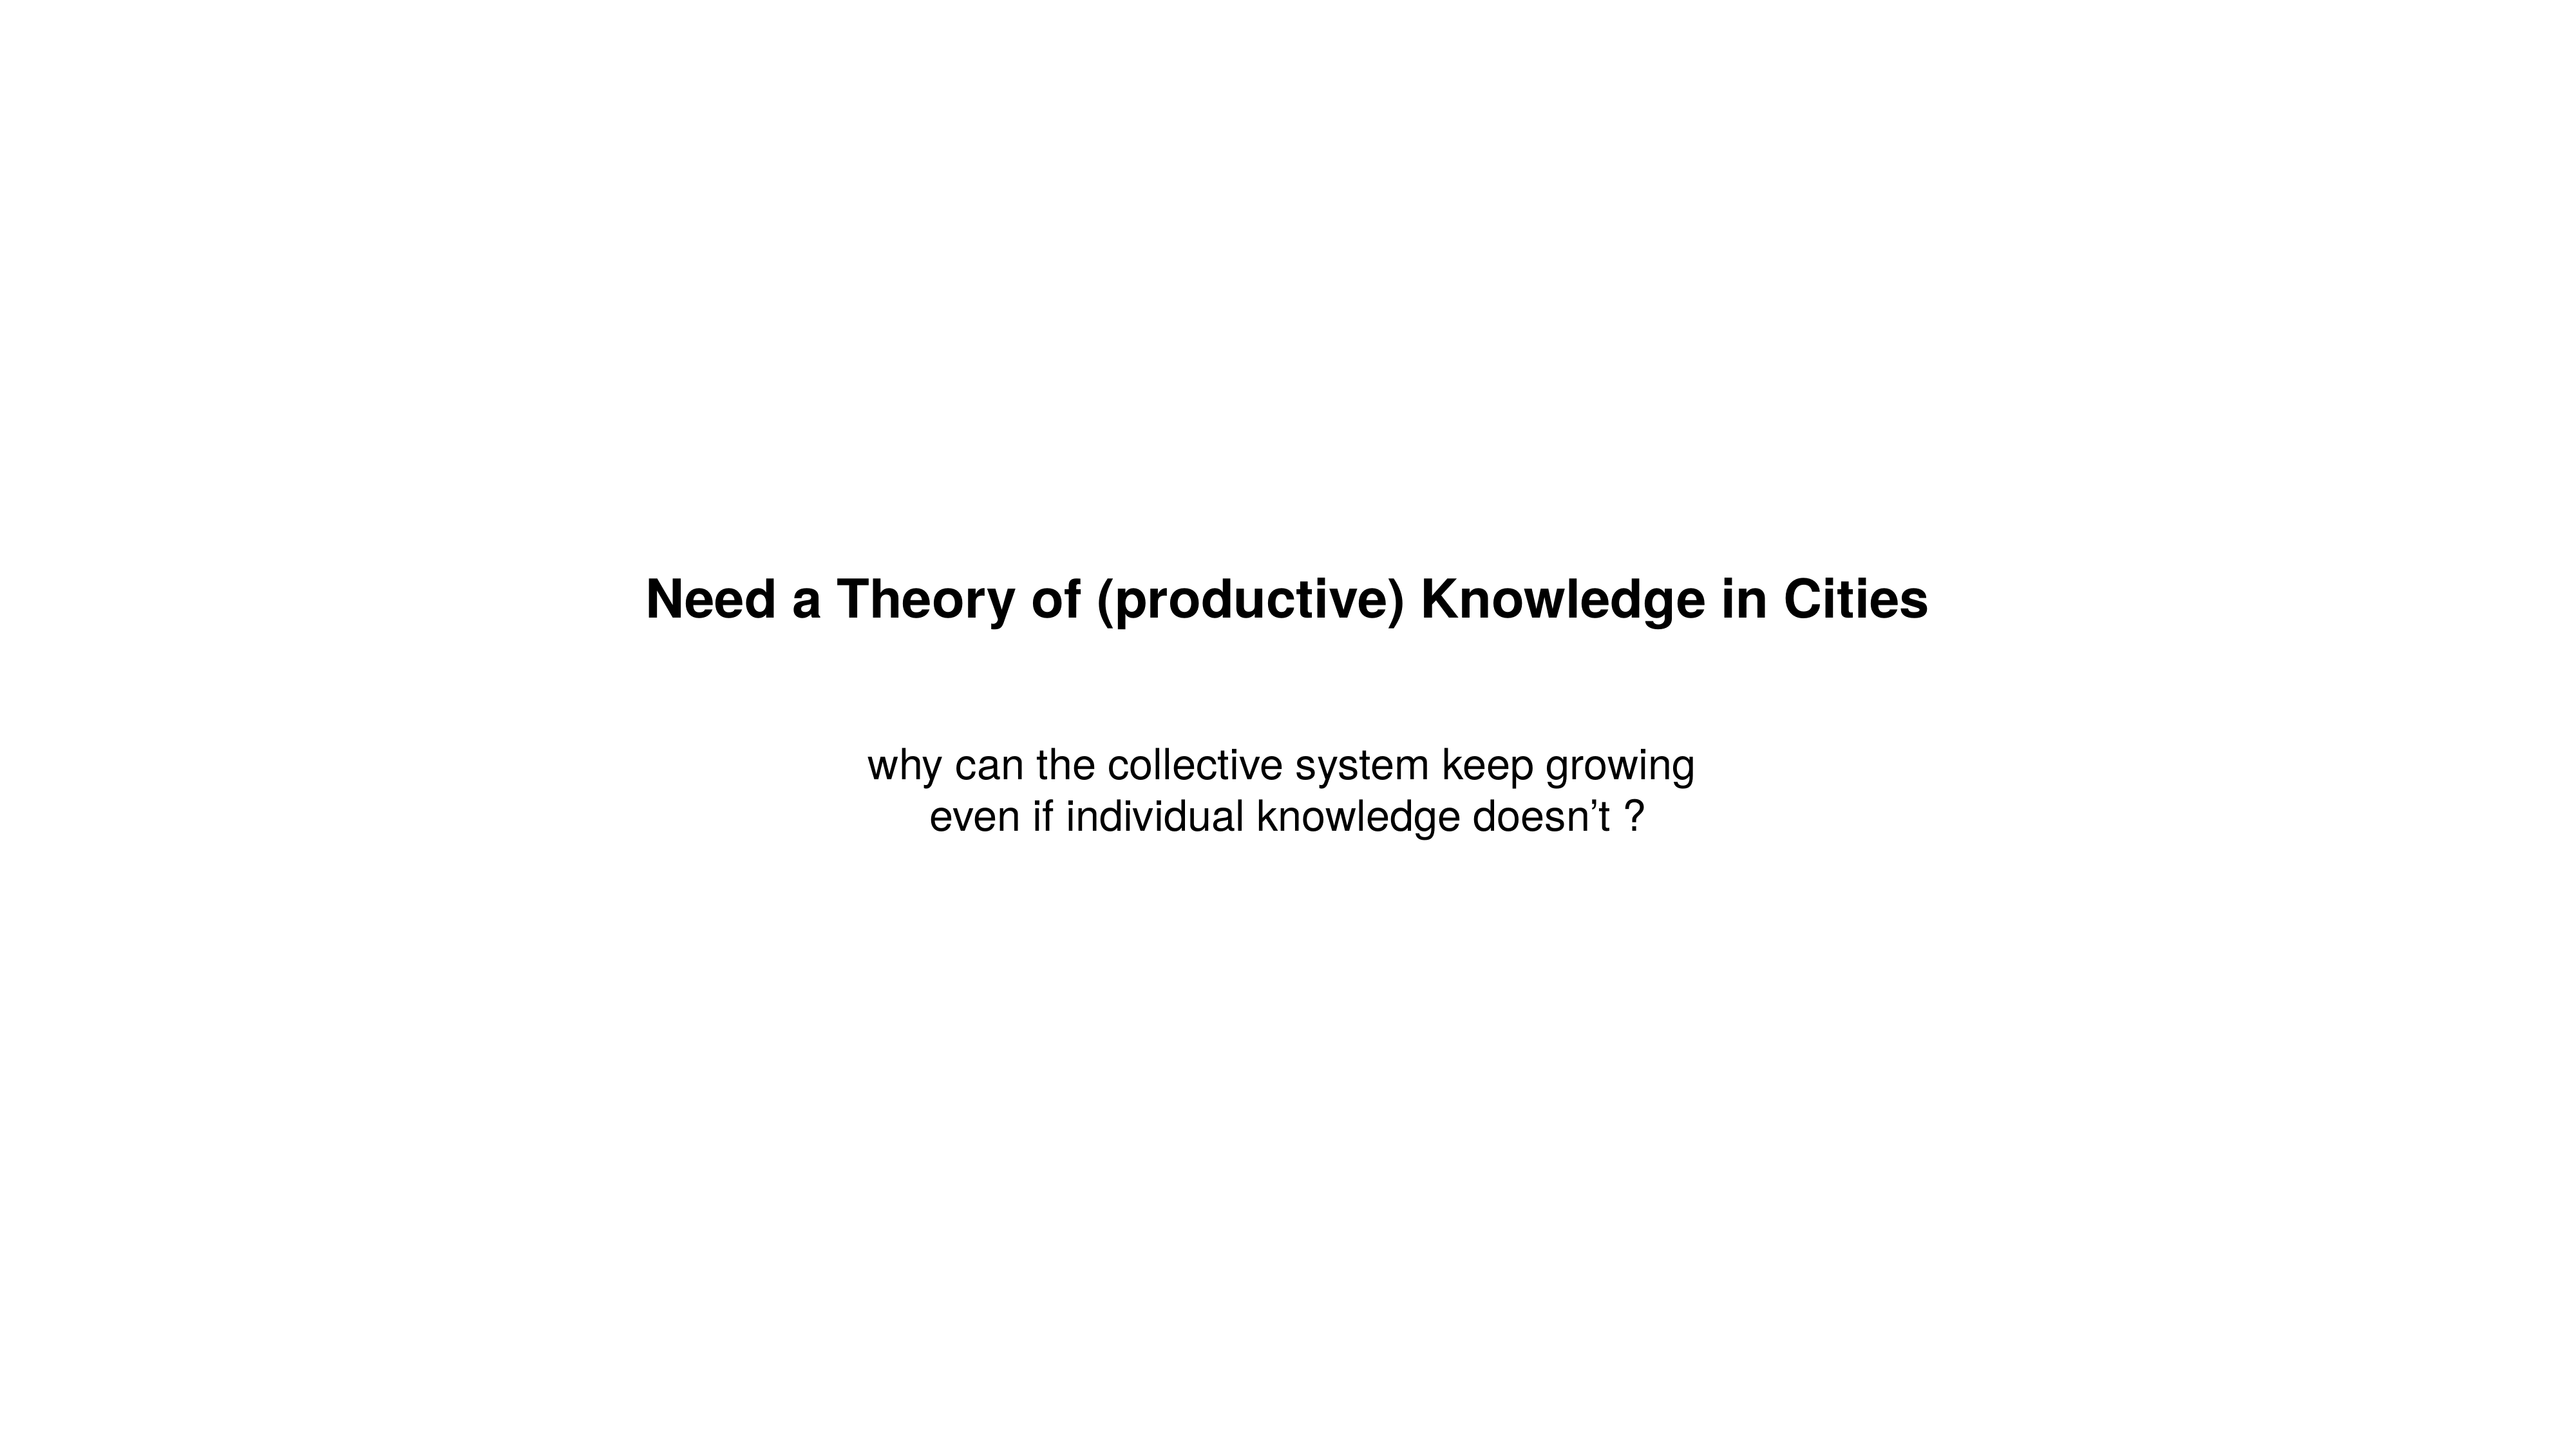

Need a Theory of (productive) Knowledge in Cities
why can the collective system keep growing
even if individual knowledge doesn’t ?